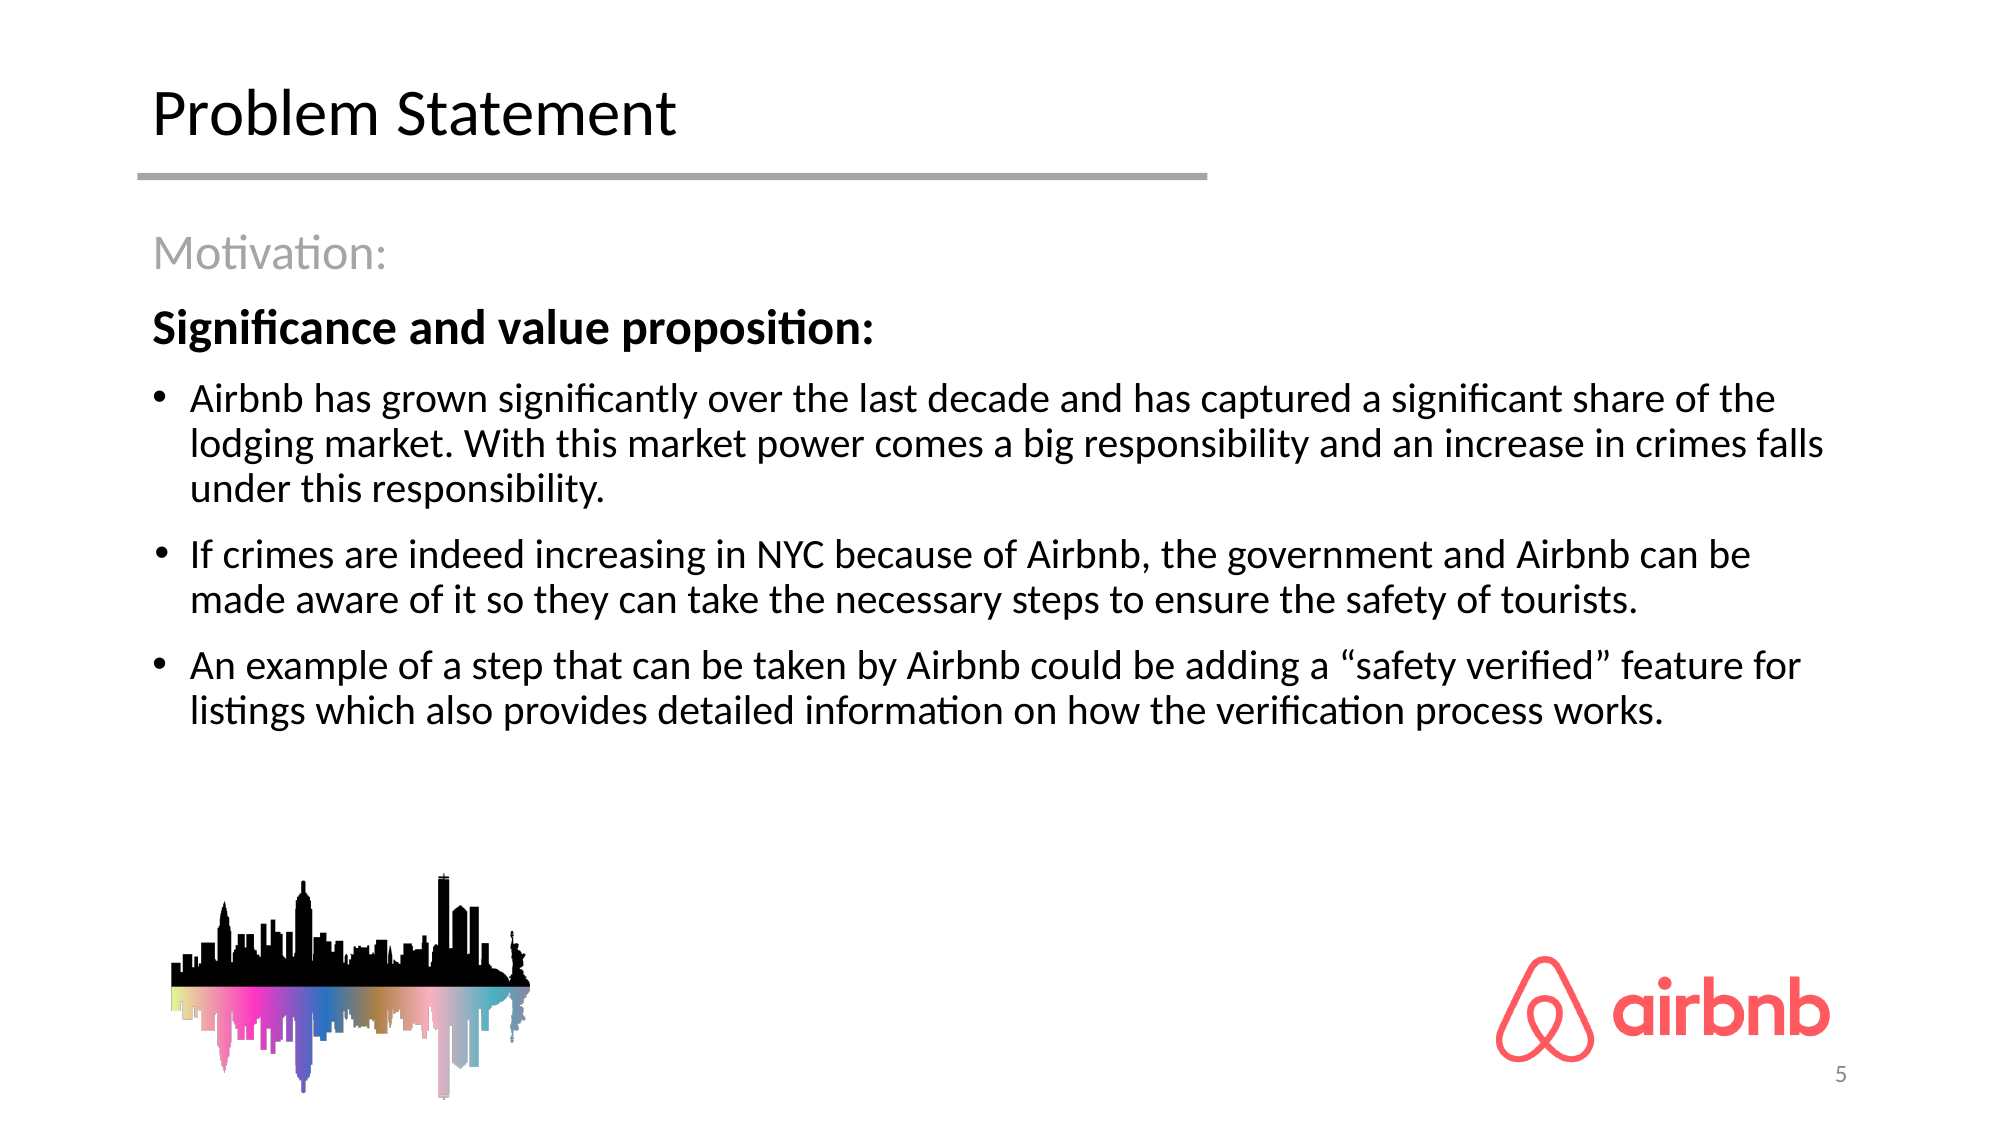

# Problem Statement
Motivation:
Significance and value proposition:
Airbnb has grown significantly over the last decade and has captured a significant share of the lodging market. With this market power comes a big responsibility and an increase in crimes falls under this responsibility.
If crimes are indeed increasing in NYC because of Airbnb, the government and Airbnb can be made aware of it so they can take the necessary steps to ensure the safety of tourists.
An example of a step that can be taken by Airbnb could be adding a “safety verified” feature for listings which also provides detailed information on how the verification process works.

5